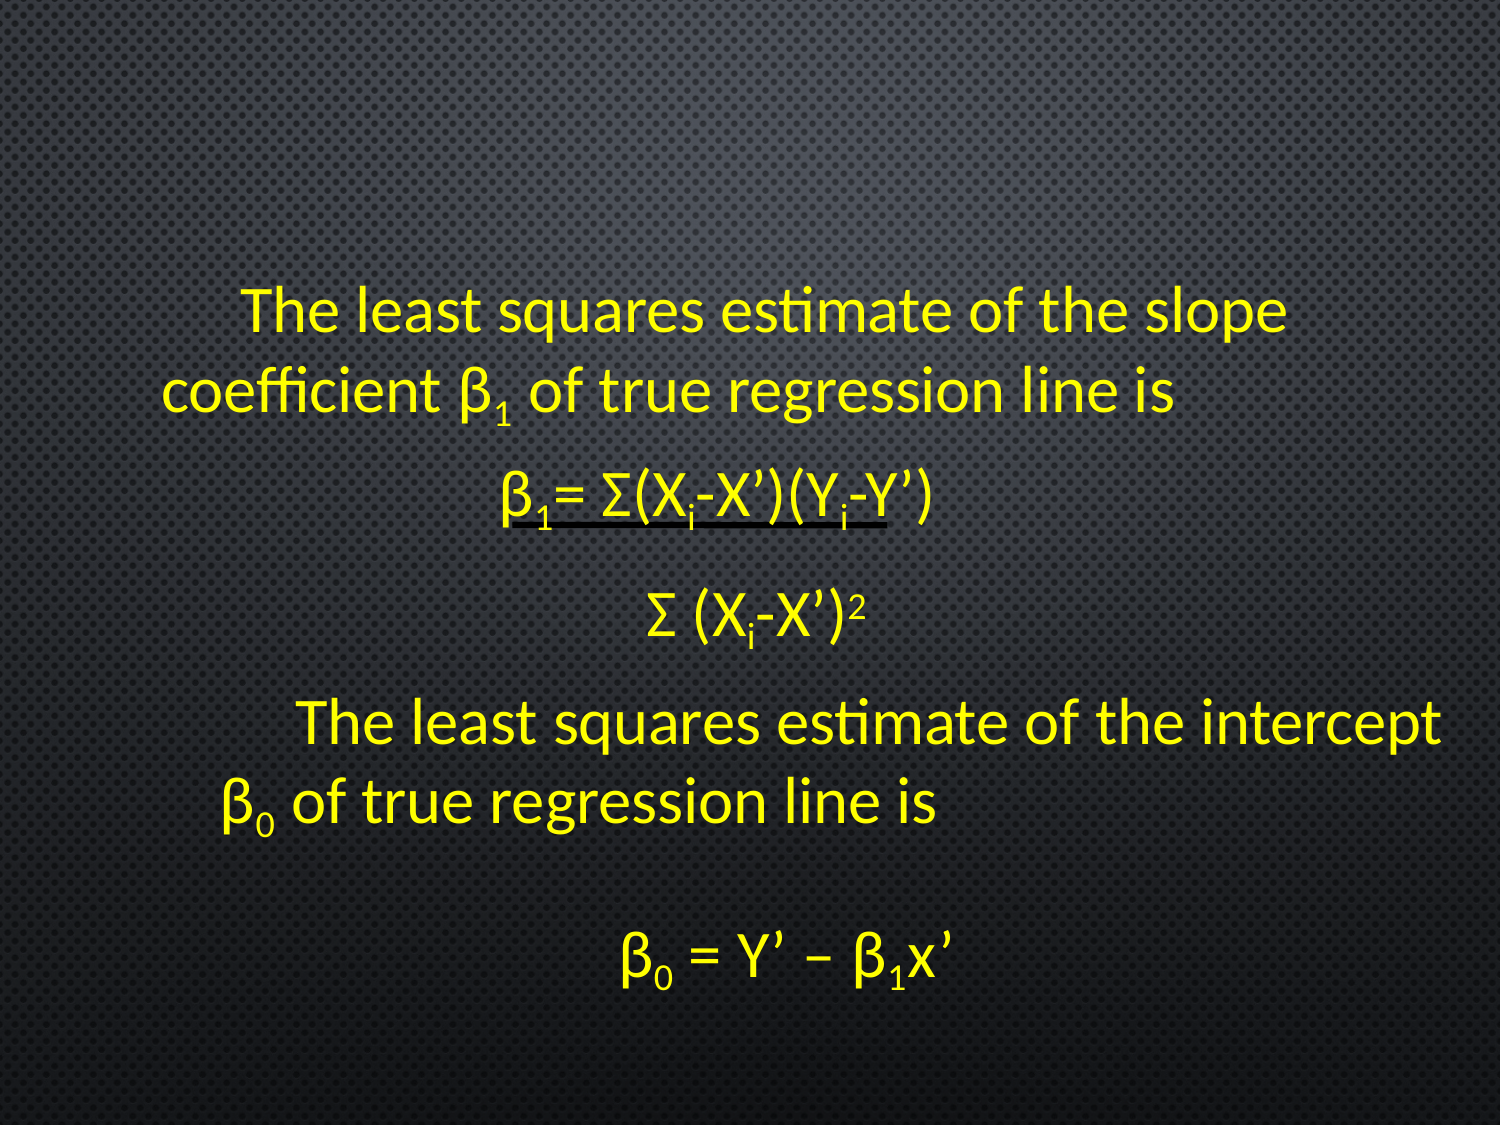

The least squares estimate of the slope  coefficient β1 of true regression line is
β1= Σ(Xi-X’)(Yi-Y’)
Σ (Xi-X’)2
The least squares estimate of the intercept  β0 of true regression line is
β0 = Y’ – β1x’